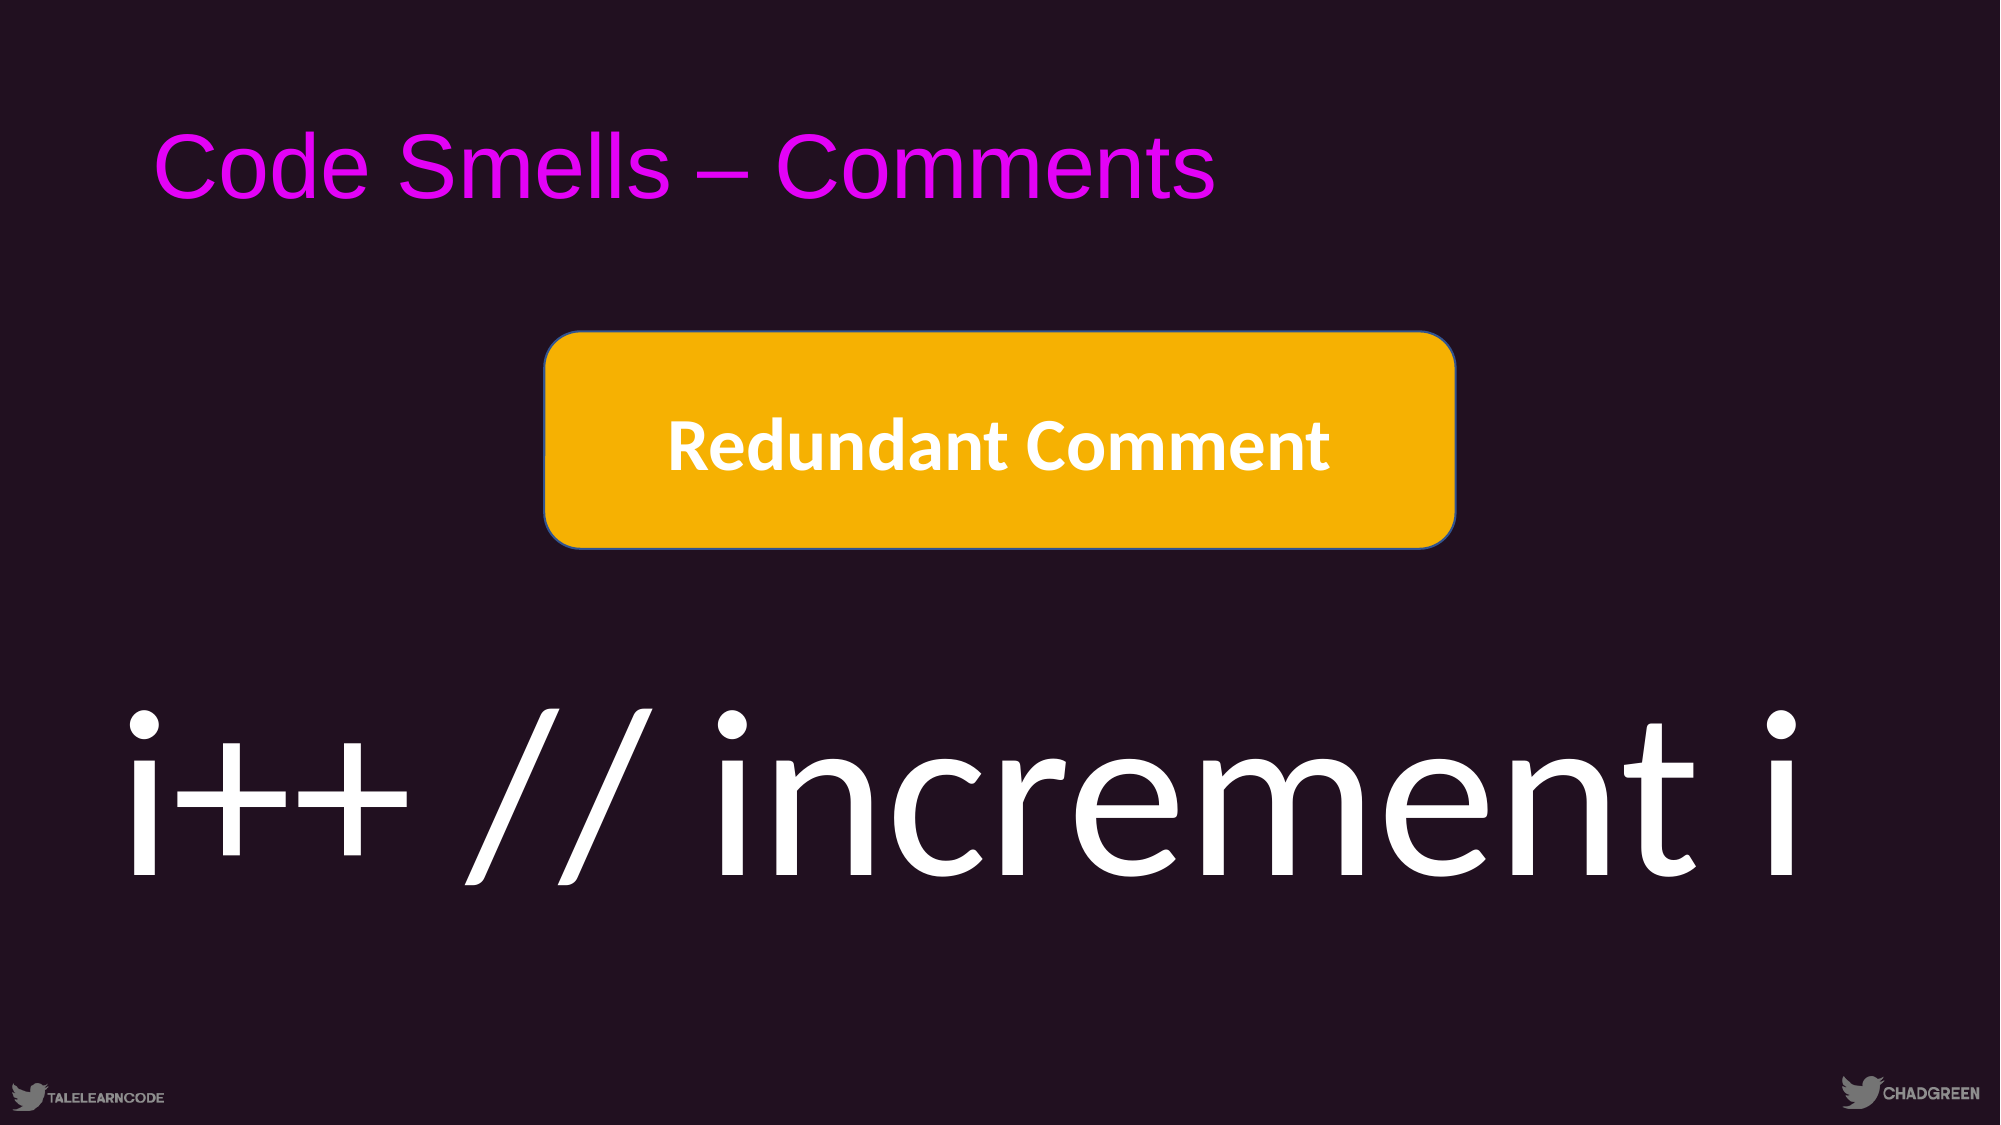

# Code Smells – Comments
Redundant Comment
i++ // increment i